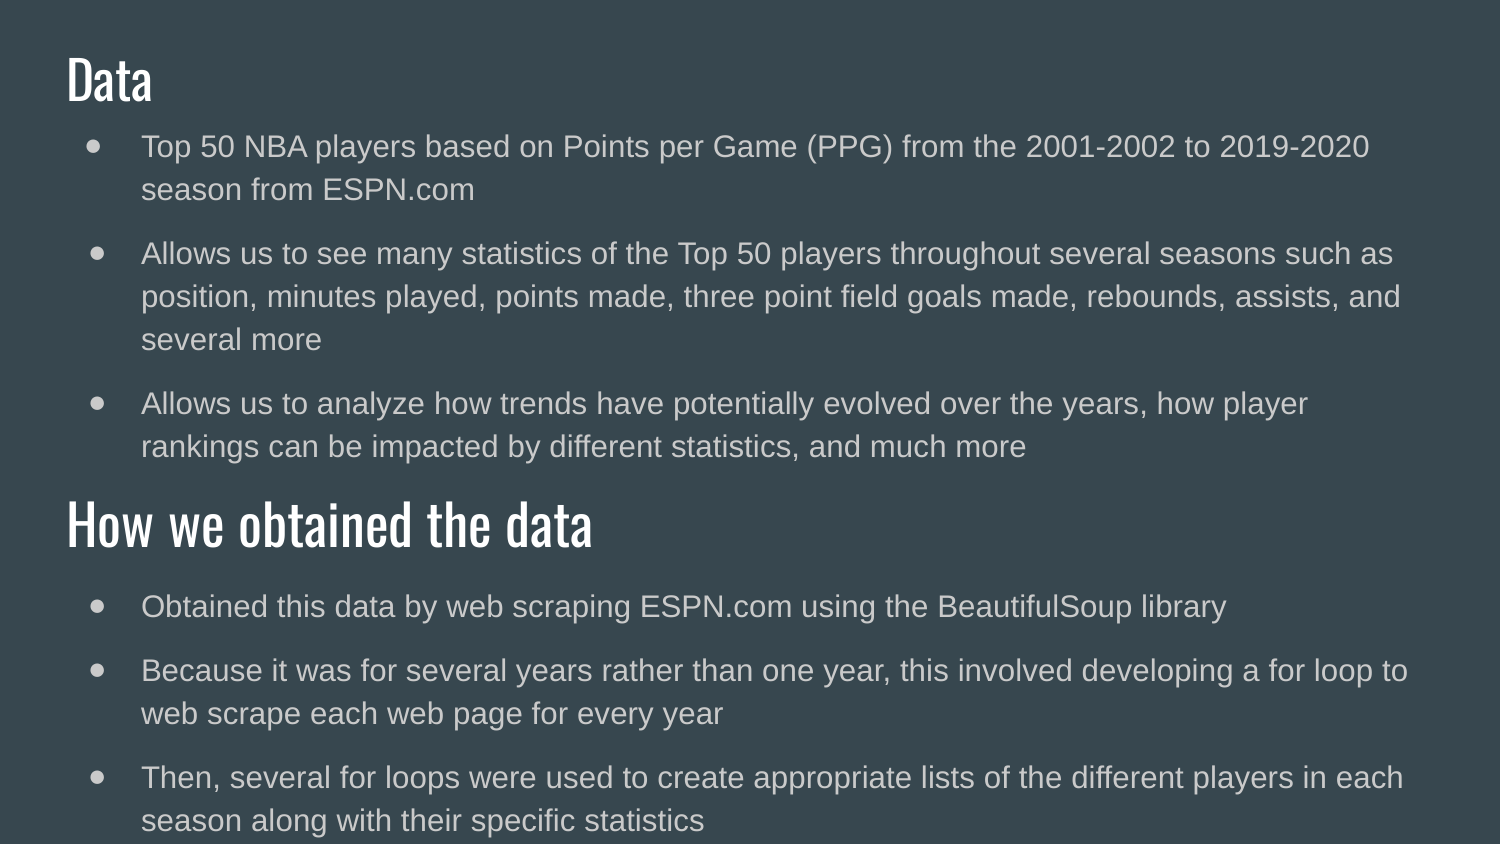

# Data
Top 50 NBA players based on Points per Game (PPG) from the 2001-2002 to 2019-2020 season from ESPN.com
Allows us to see many statistics of the Top 50 players throughout several seasons such as position, minutes played, points made, three point field goals made, rebounds, assists, and several more
Allows us to analyze how trends have potentially evolved over the years, how player rankings can be impacted by different statistics, and much more
How we obtained the data
Obtained this data by web scraping ESPN.com using the BeautifulSoup library
Because it was for several years rather than one year, this involved developing a for loop to web scrape each web page for every year
Then, several for loops were used to create appropriate lists of the different players in each season along with their specific statistics